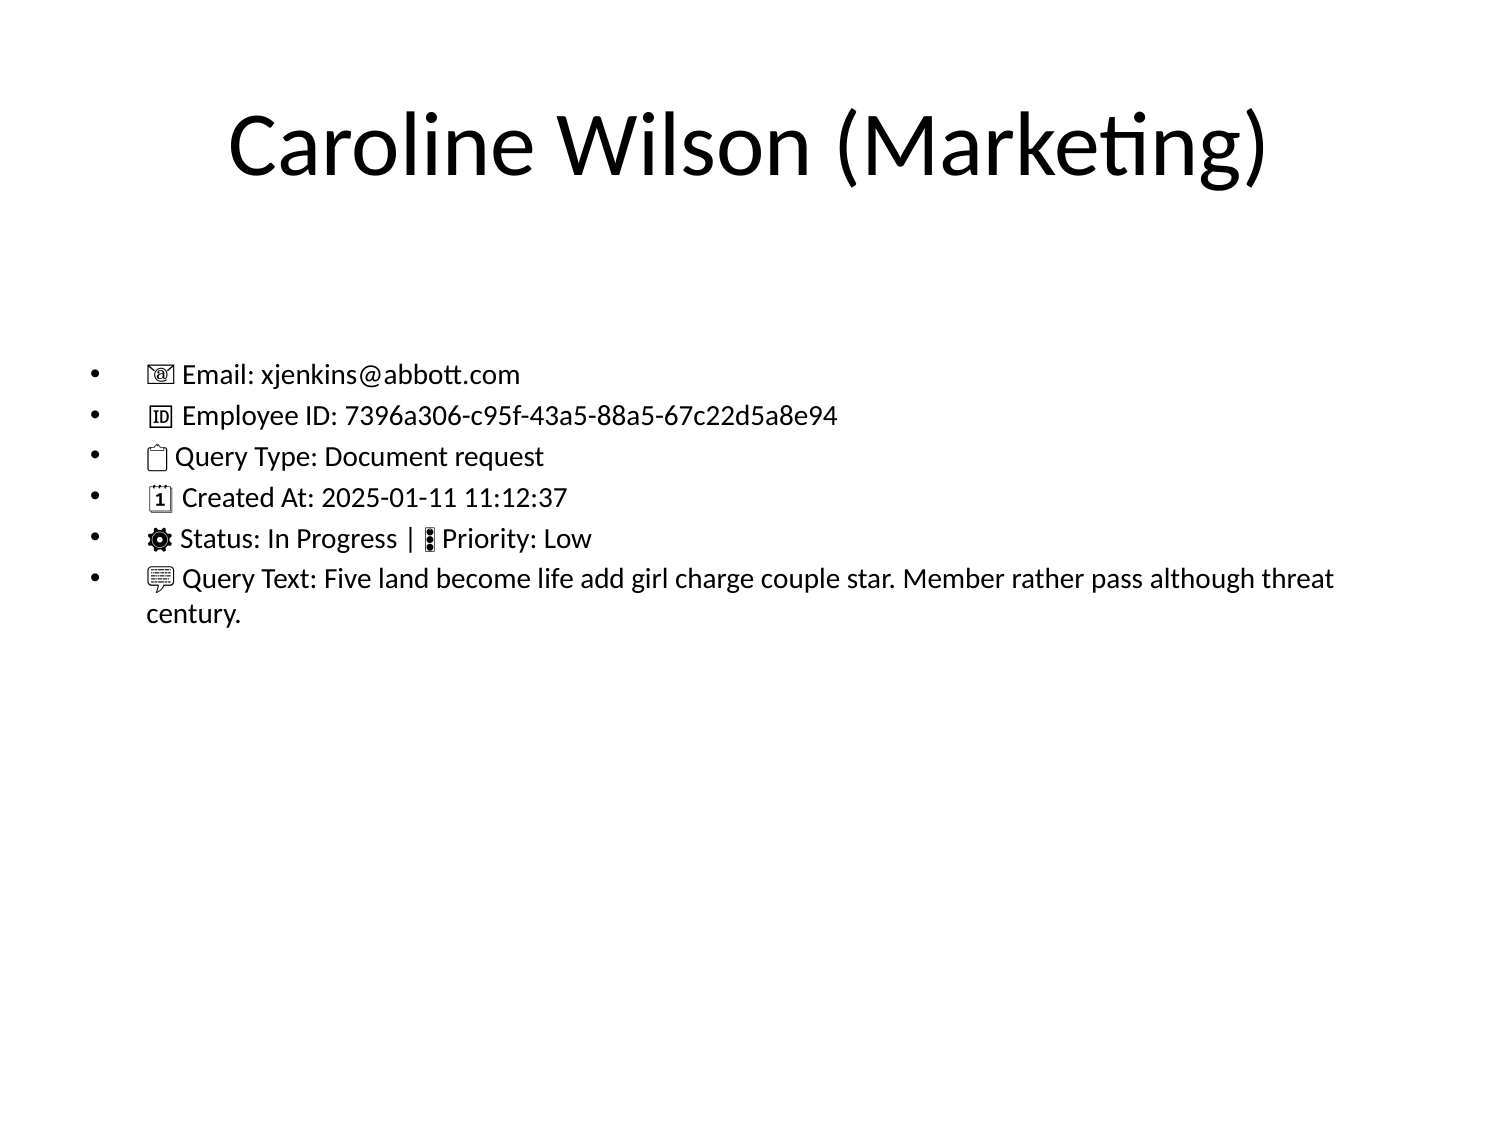

# Caroline Wilson (Marketing)

📧 Email: xjenkins@abbott.com
🆔 Employee ID: 7396a306-c95f-43a5-88a5-67c22d5a8e94
📋 Query Type: Document request
🗓 Created At: 2025-01-11 11:12:37
⚙ Status: In Progress | 🚦 Priority: Low
💬 Query Text: Five land become life add girl charge couple star. Member rather pass although threat century.